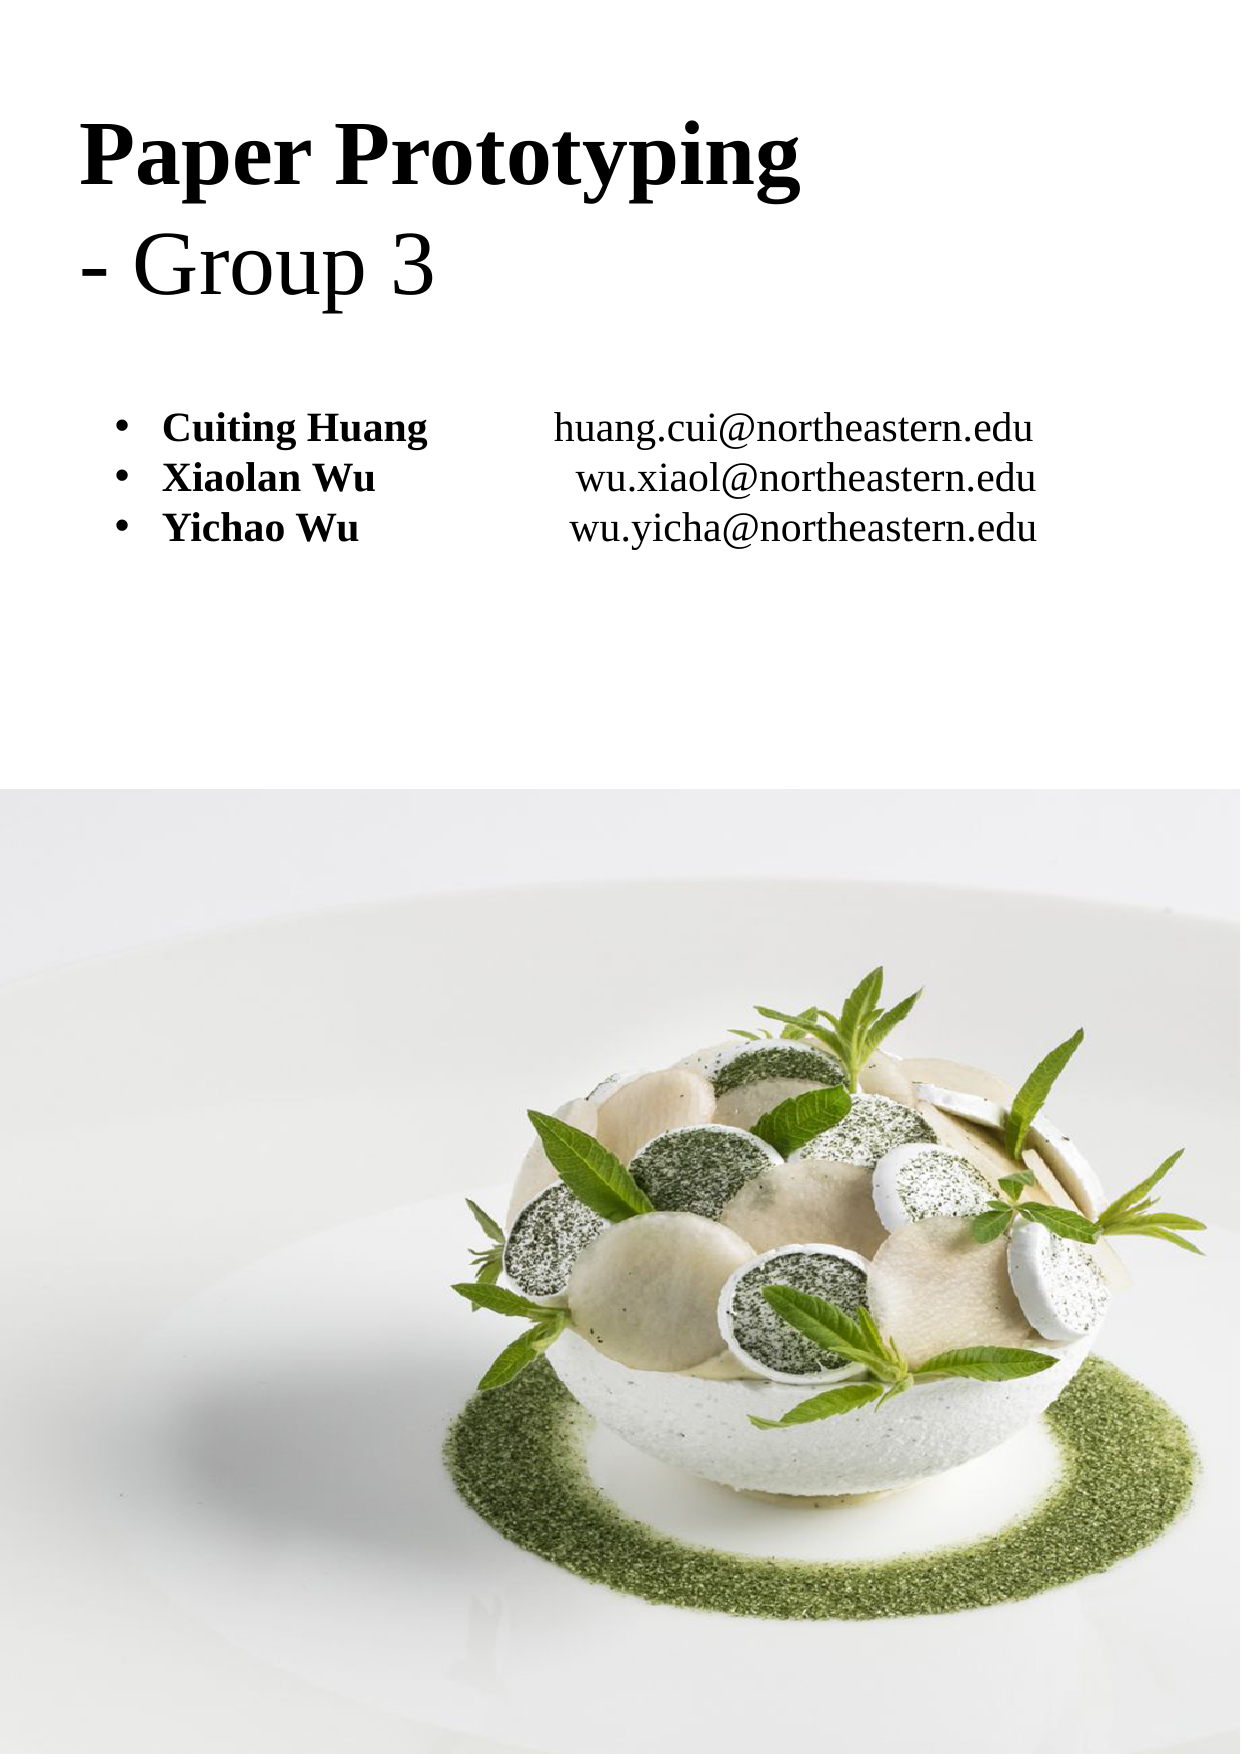

Paper Prototyping
- Group 3
Cuiting Huang            huang.cui@northeastern.edu
Xiaolan Wu                   wu.xiaol@northeastern.edu
Yichao Wu                    wu.yicha@northeastern.edu